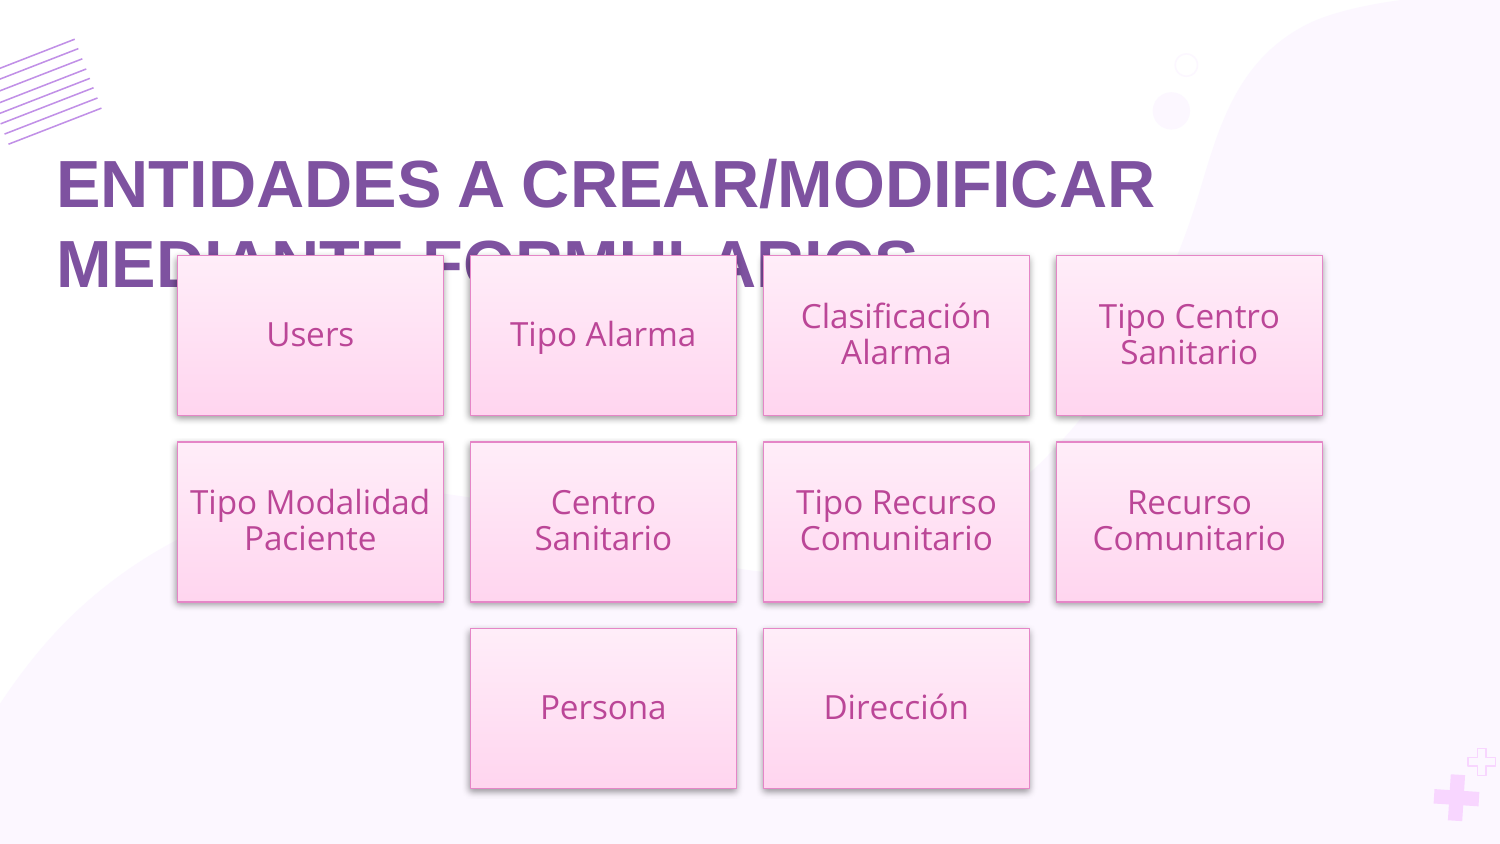

# ENTIDADES A CREAR/MODIFICAR MEDIANTE FORMULARIOS
Users
Tipo Alarma
Clasificación Alarma
Tipo Centro Sanitario
Tipo Modalidad Paciente
Centro Sanitario
Tipo Recurso Comunitario
Recurso Comunitario
Persona
Dirección